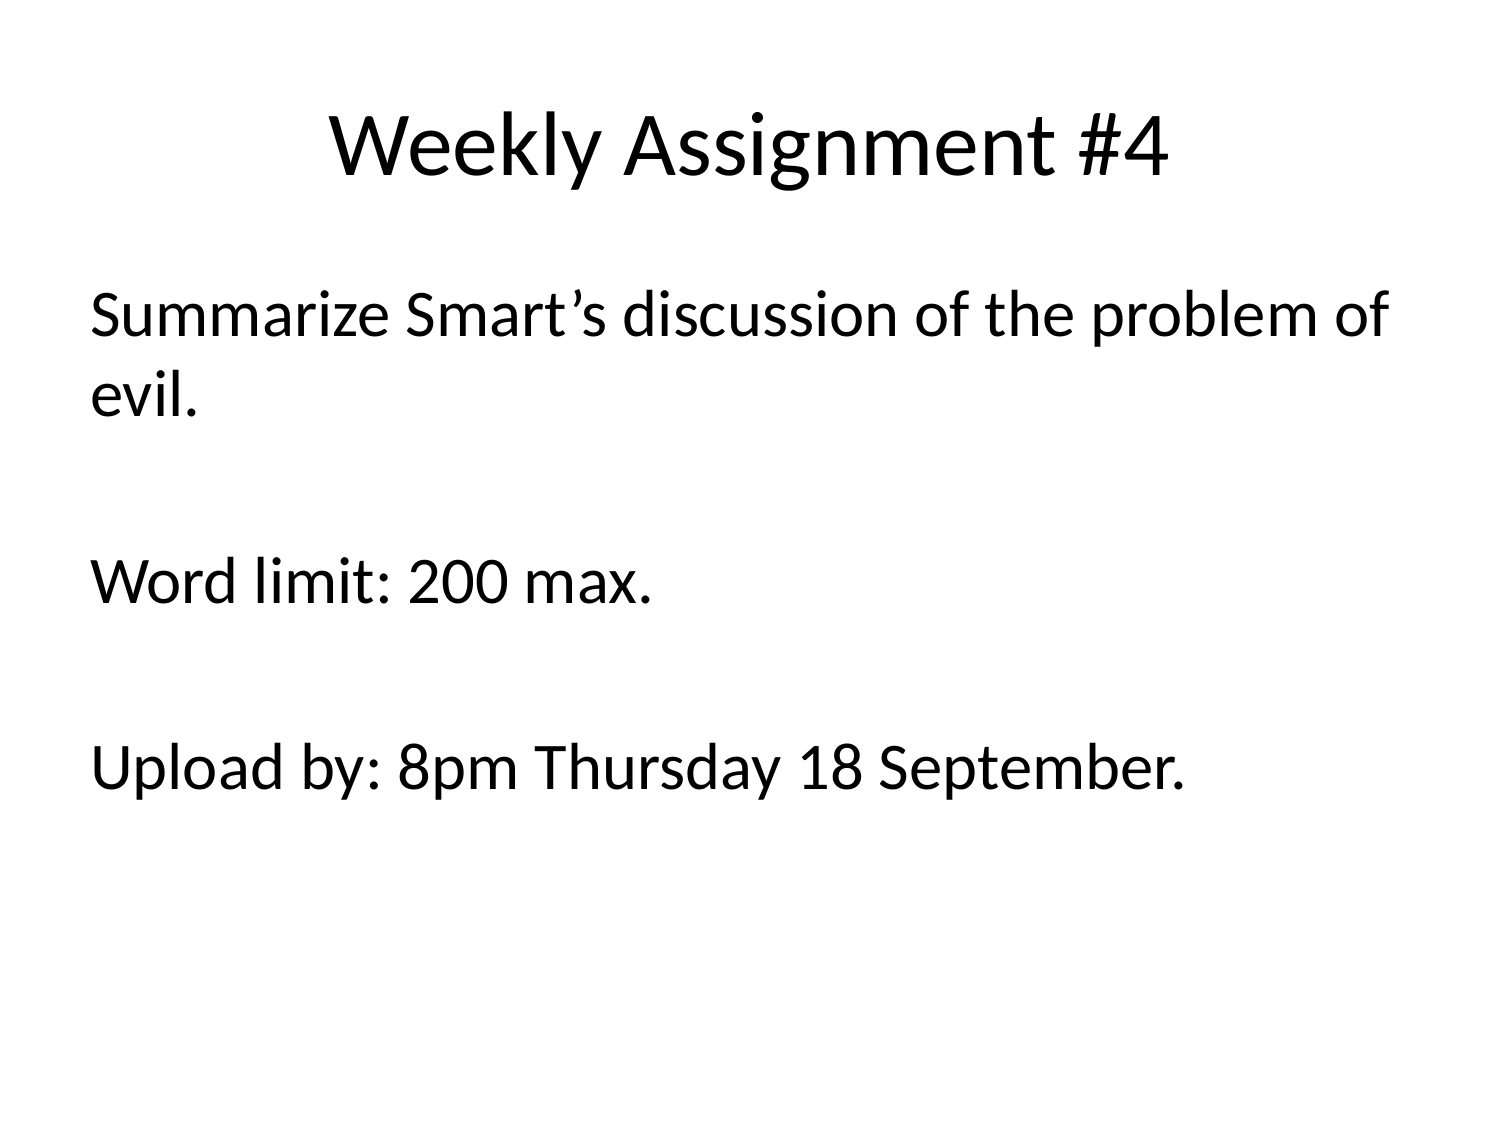

# Weekly Assignment #4
Summarize Smart’s discussion of the problem of evil.

Word limit: 200 max.

Upload by: 8pm Thursday 18 September.